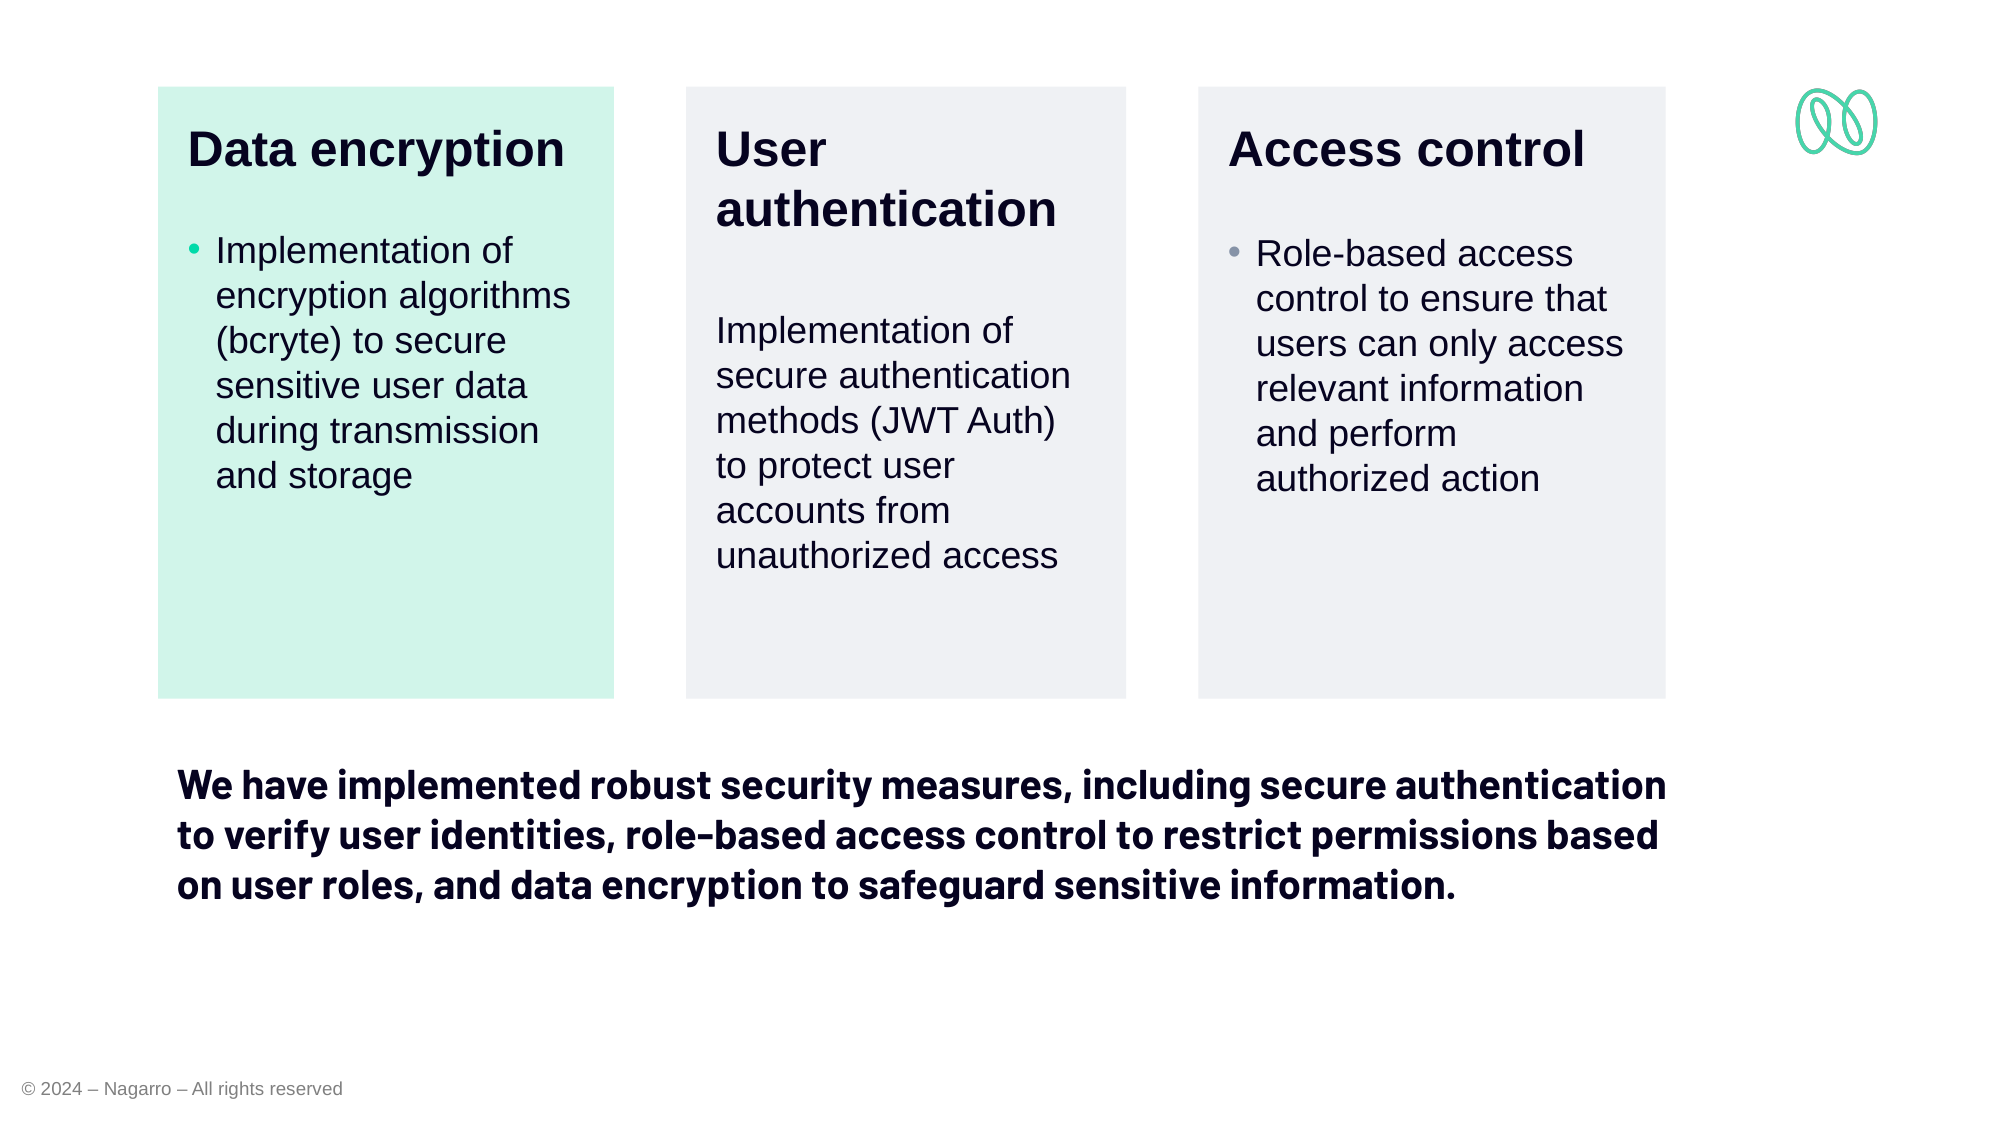

Data encryption

Implementation of encryption algorithms (bcryte) to secure sensitive user data during transmission and storage

User authentication

Implementation of secure authentication methods (JWT Auth) to protect user accounts from unauthorized access

Access control

Role-based access control to ensure that users can only access relevant information and perform authorized action

# We have implemented robust security measures, including secure authentication to verify user identities, role-based access control to restrict permissions based on user roles, and data encryption to safeguard sensitive information.